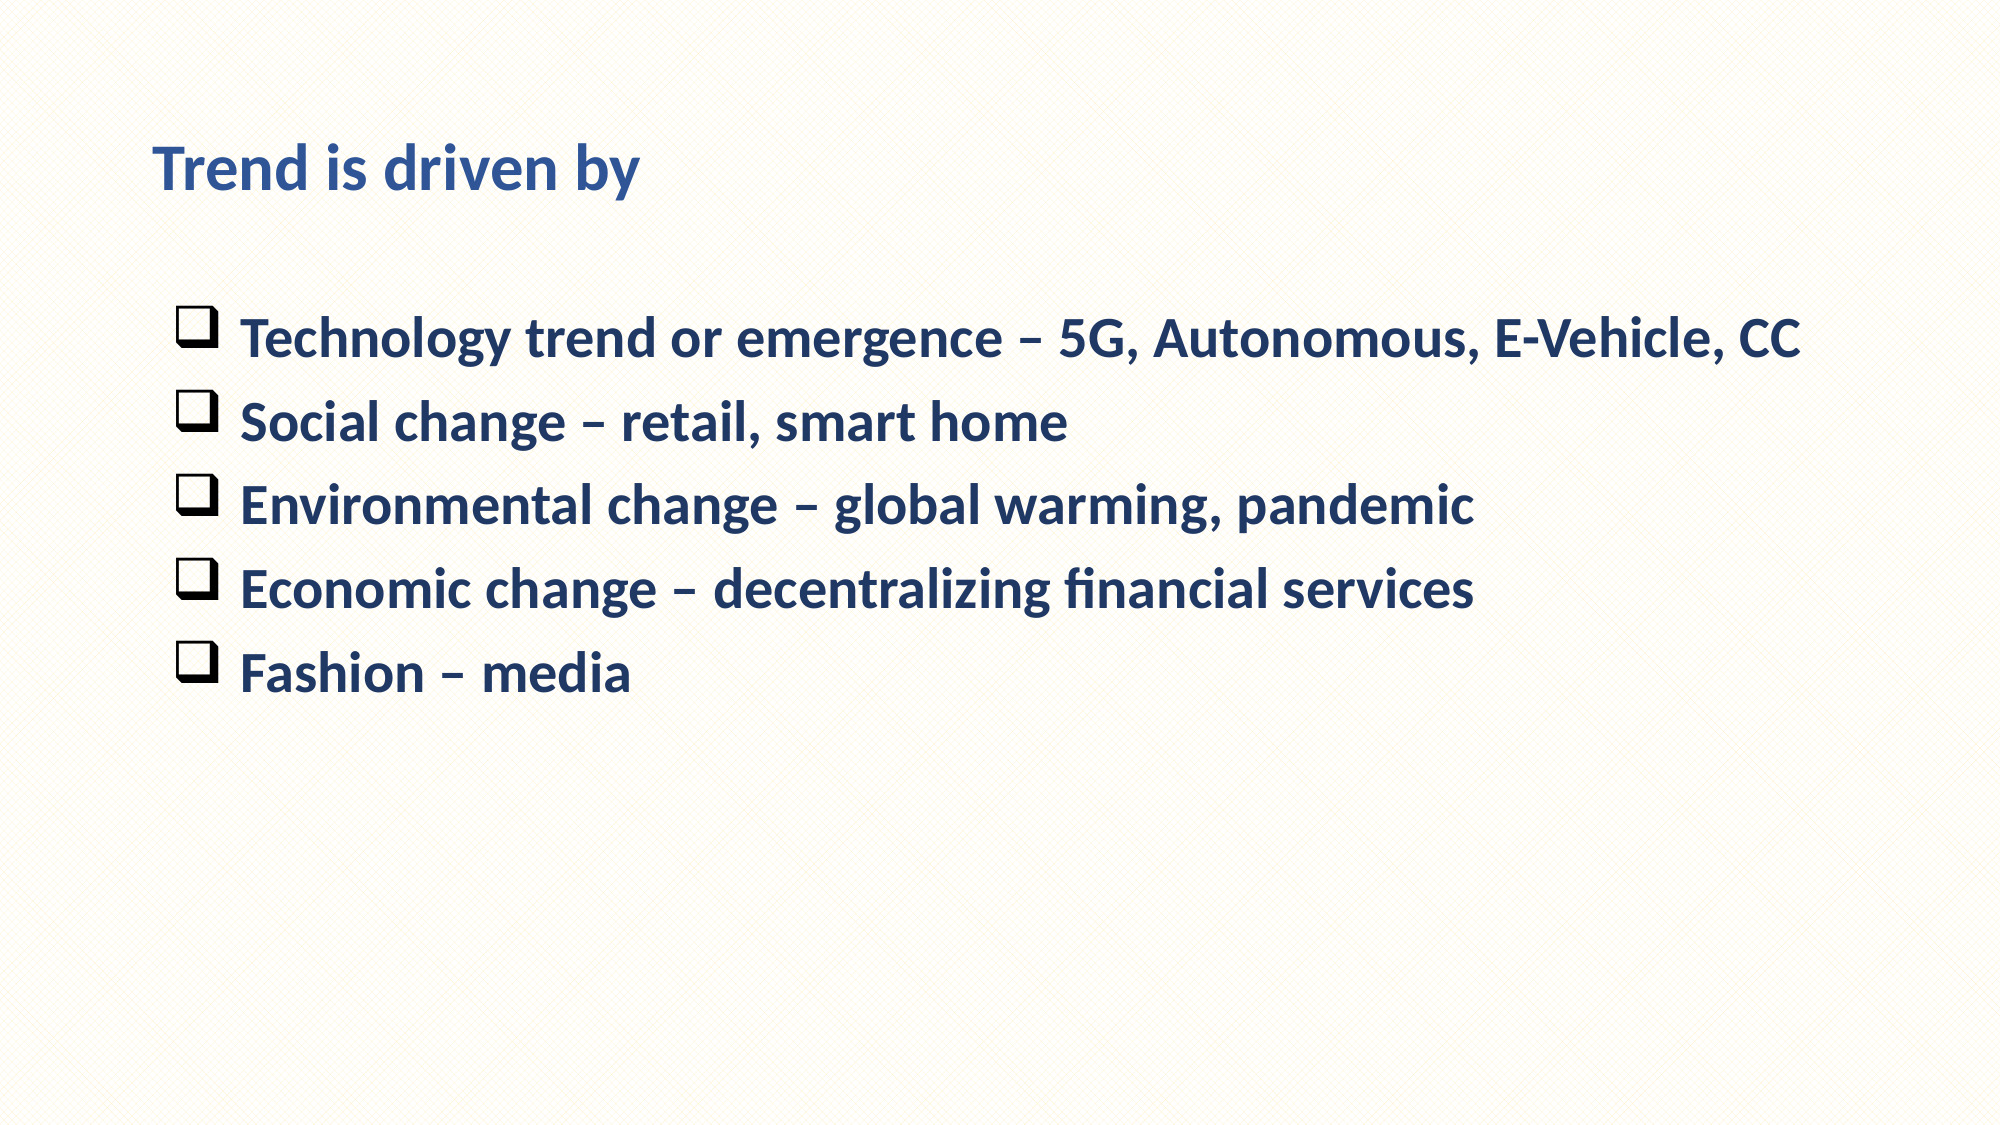

# Trend is driven by
 Technology trend or emergence – 5G, Autonomous, E-Vehicle, CC
 Social change – retail, smart home
 Environmental change – global warming, pandemic
 Economic change – decentralizing financial services
 Fashion – media